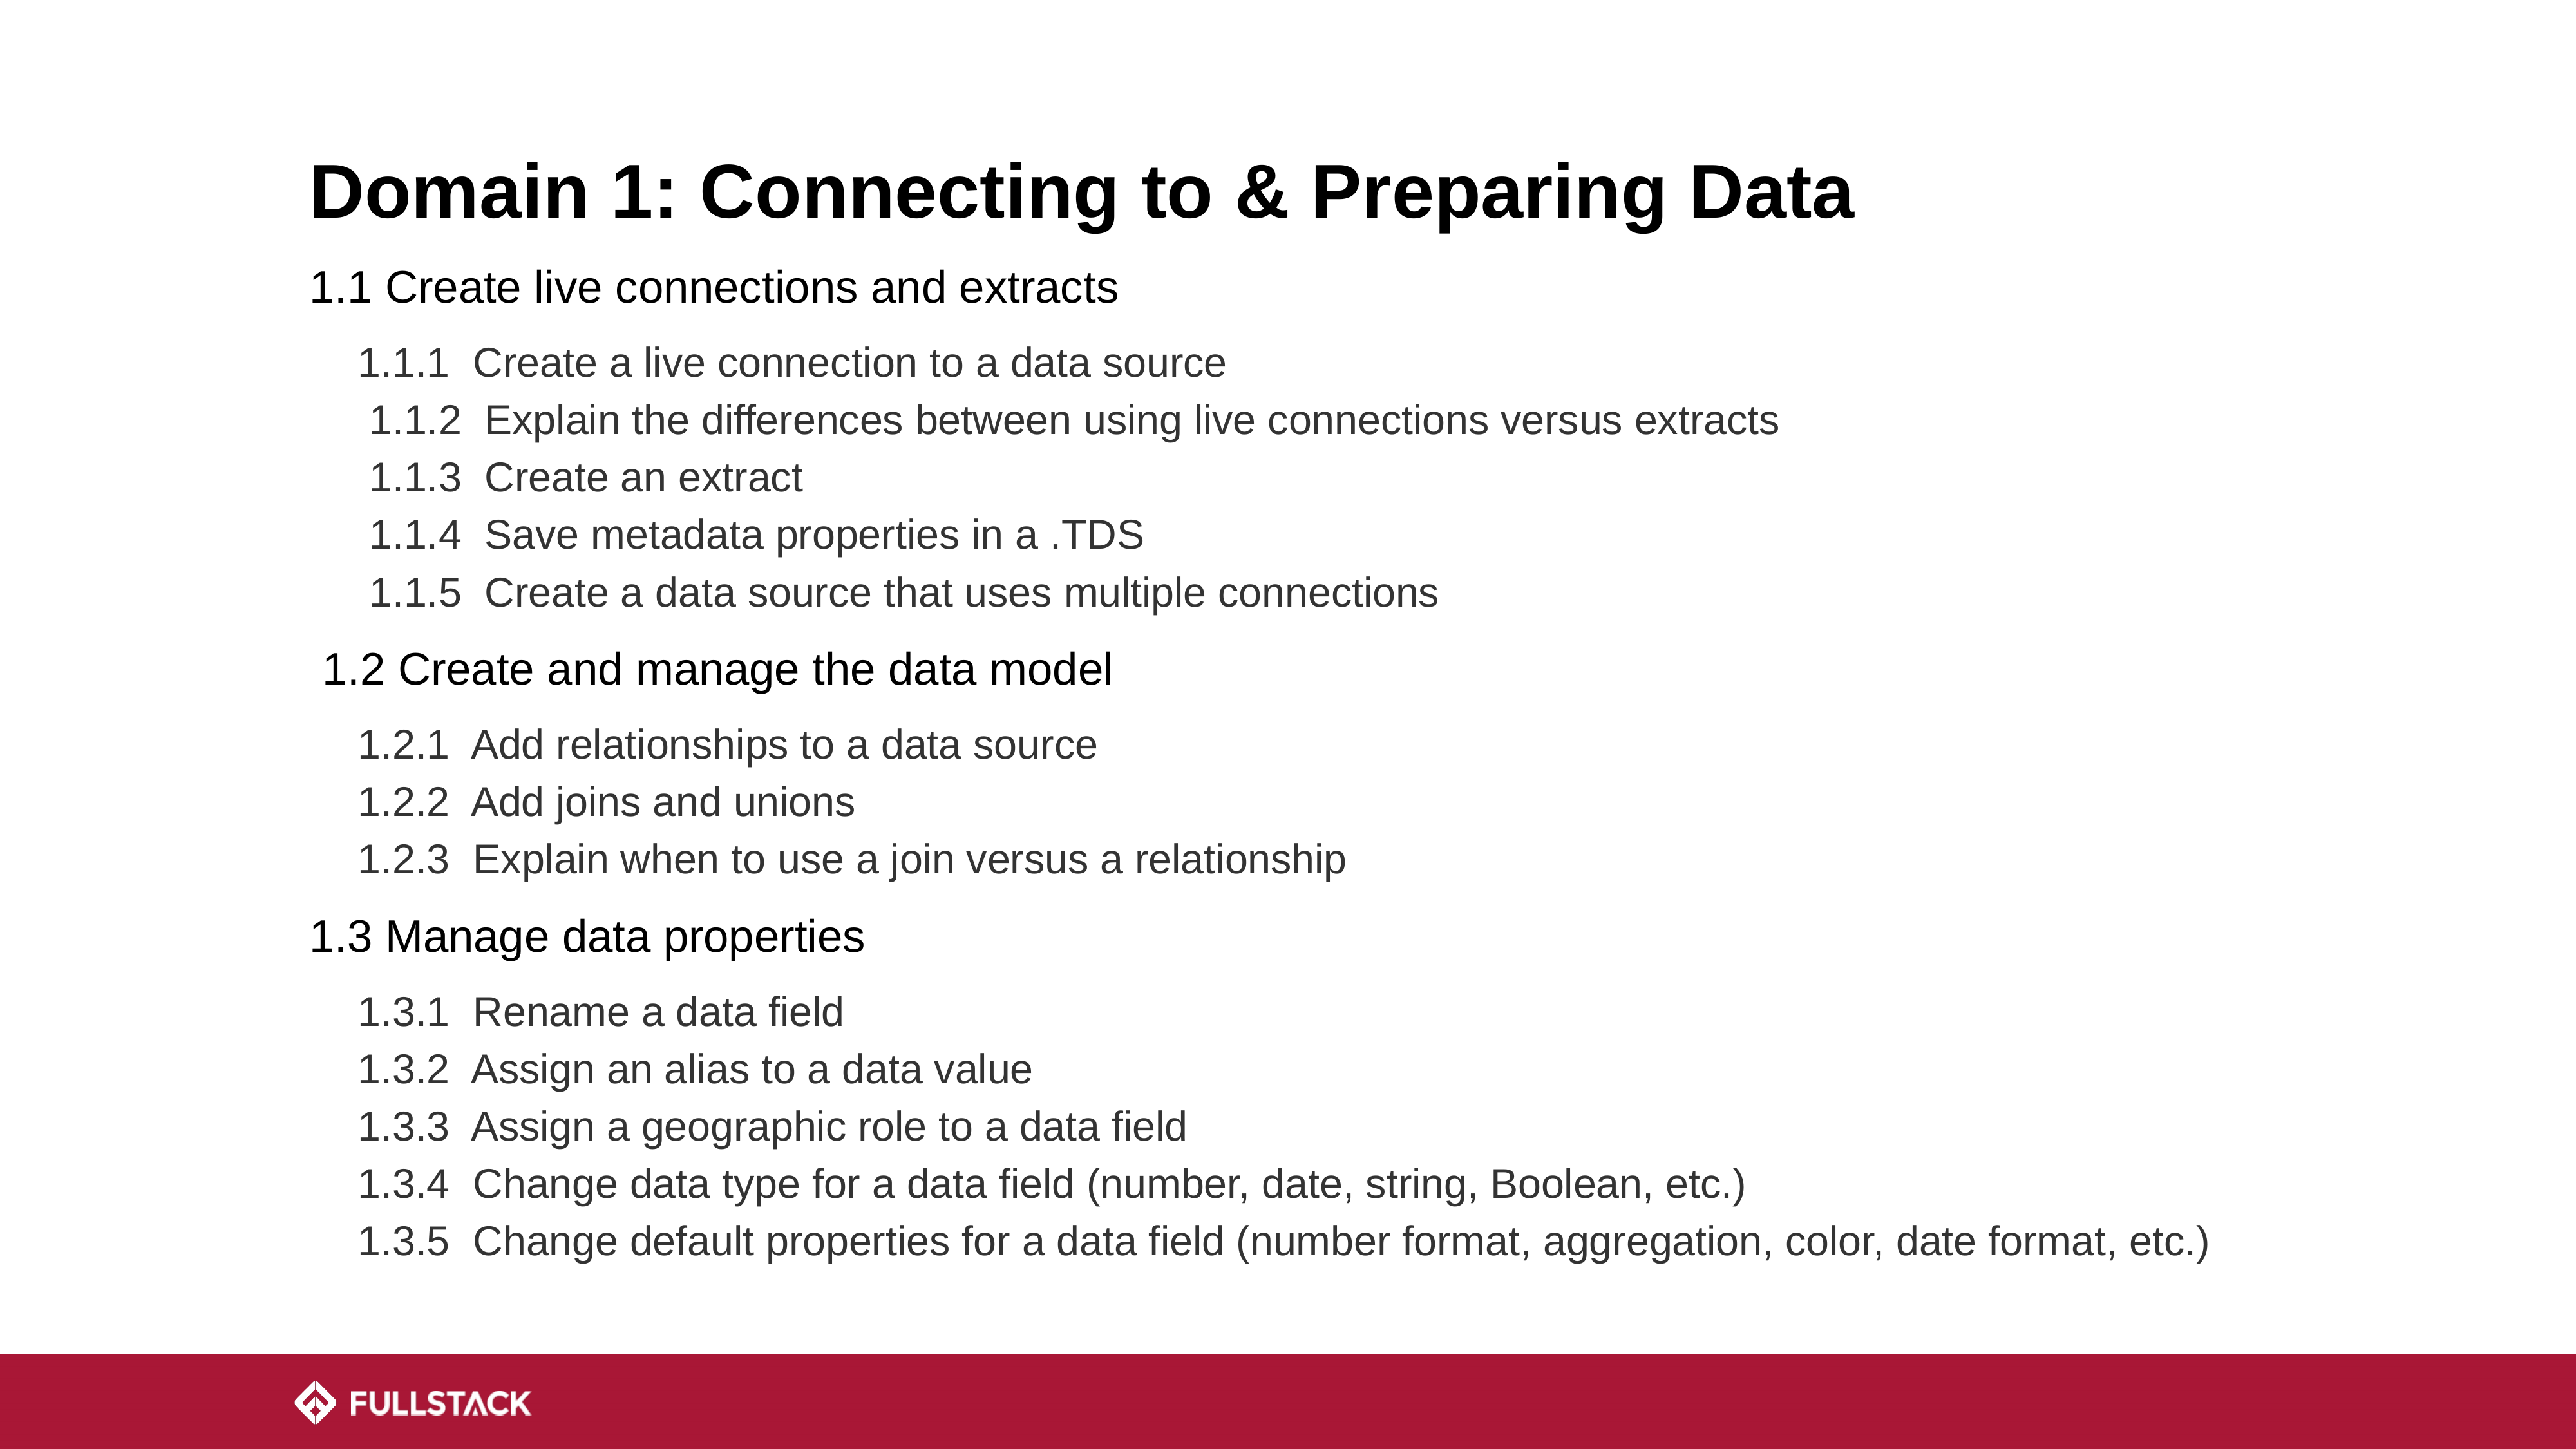

Domain 1: Connecting to & Preparing Data
1.1 Create live connections and extracts
1.1.1  Create a live connection to a data source
 1.1.2  Explain the differences between using live connections versus extracts
 1.1.3  Create an extract
 1.1.4  Save metadata properties in a .TDS
 1.1.5  Create a data source that uses multiple connections
 1.2 Create and manage the data model
1.2.1  Add relationships to a data source
1.2.2  Add joins and unions
1.2.3  Explain when to use a join versus a relationship
1.3 Manage data properties
1.3.1  Rename a data field
1.3.2  Assign an alias to a data value
1.3.3  Assign a geographic role to a data field
1.3.4  Change data type for a data field (number, date, string, Boolean, etc.)
1.3.5  Change default properties for a data field (number format, aggregation, color, date format, etc.)